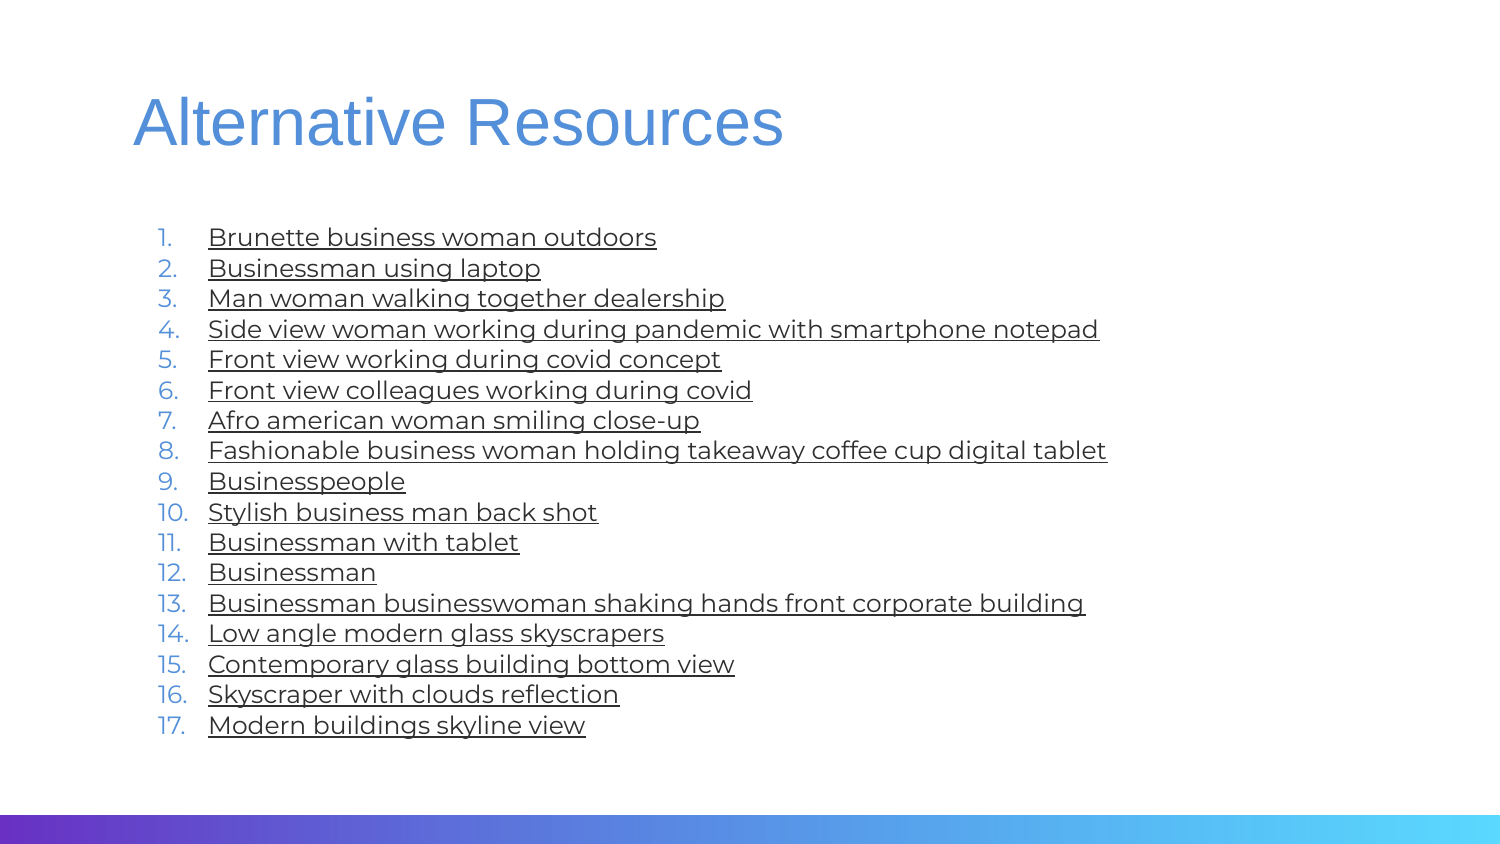

# Alternative Resources
Brunette business woman outdoors
Businessman using laptop
Man woman walking together dealership
Side view woman working during pandemic with smartphone notepad
Front view working during covid concept
Front view colleagues working during covid
Afro american woman smiling close-up
Fashionable business woman holding takeaway coffee cup digital tablet
Businesspeople
Stylish business man back shot
Businessman with tablet
Businessman
Businessman businesswoman shaking hands front corporate building
Low angle modern glass skyscrapers
Contemporary glass building bottom view
Skyscraper with clouds reflection
Modern buildings skyline view